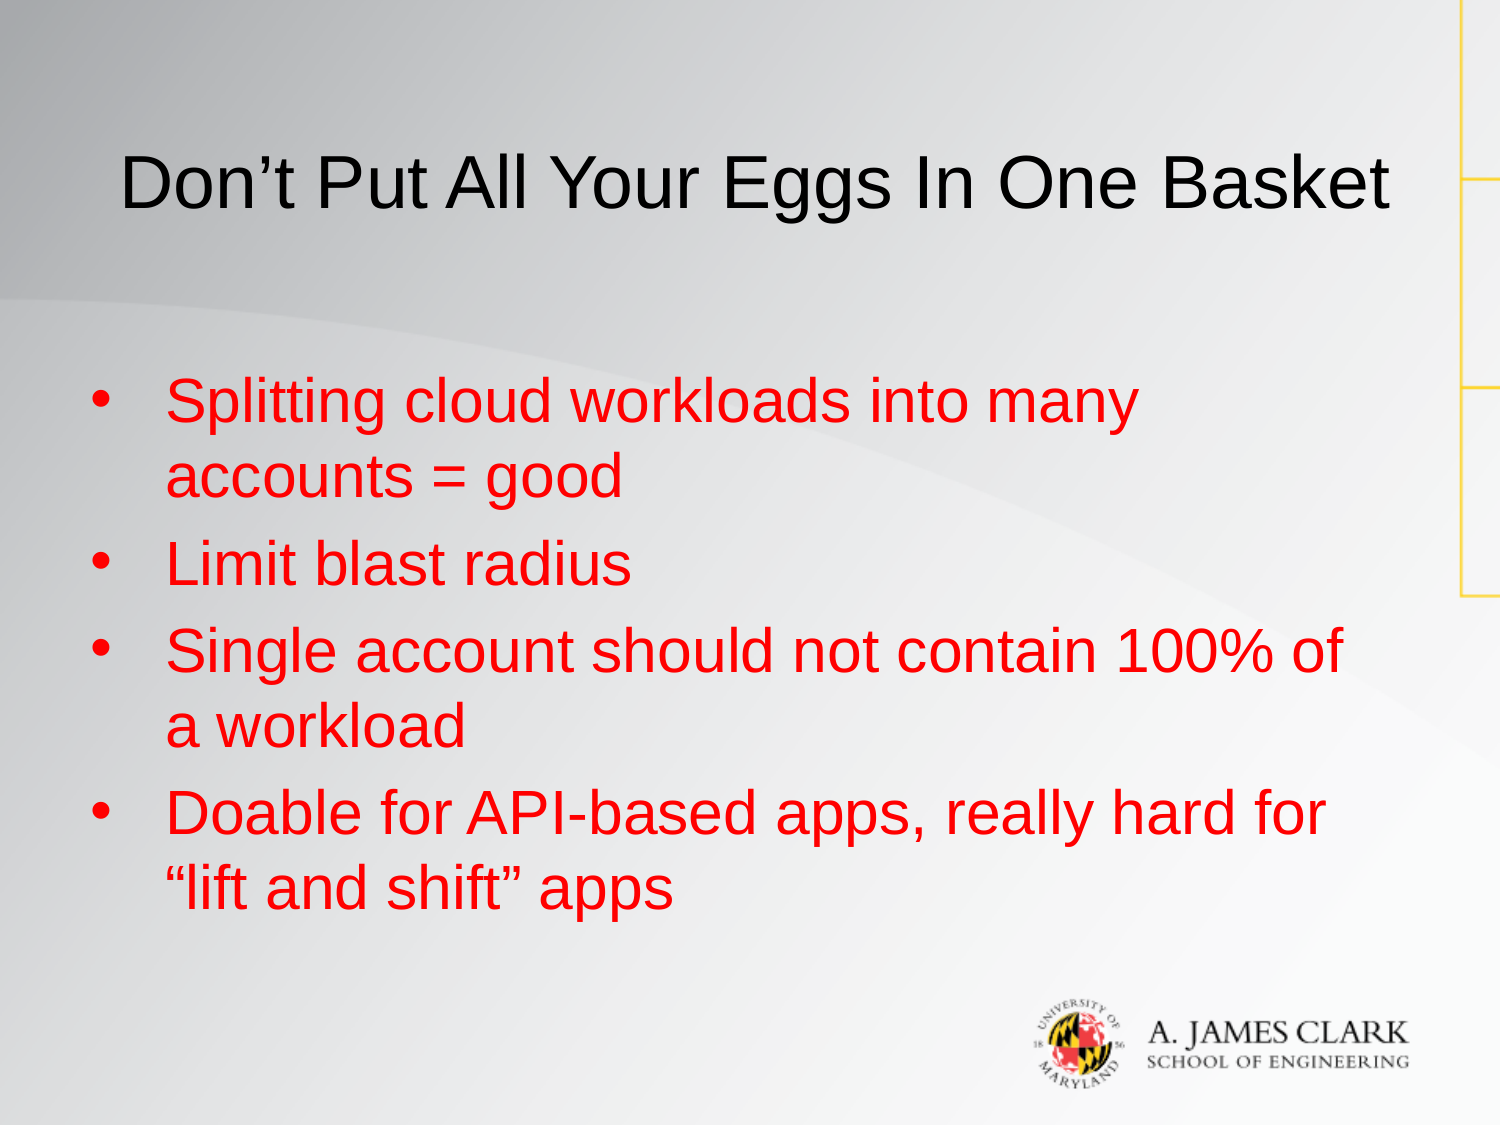

# Don’t Put All Your Eggs In One Basket
Splitting cloud workloads into many accounts = good
Limit blast radius
Single account should not contain 100% of a workload
Doable for API-based apps, really hard for “lift and shift” apps